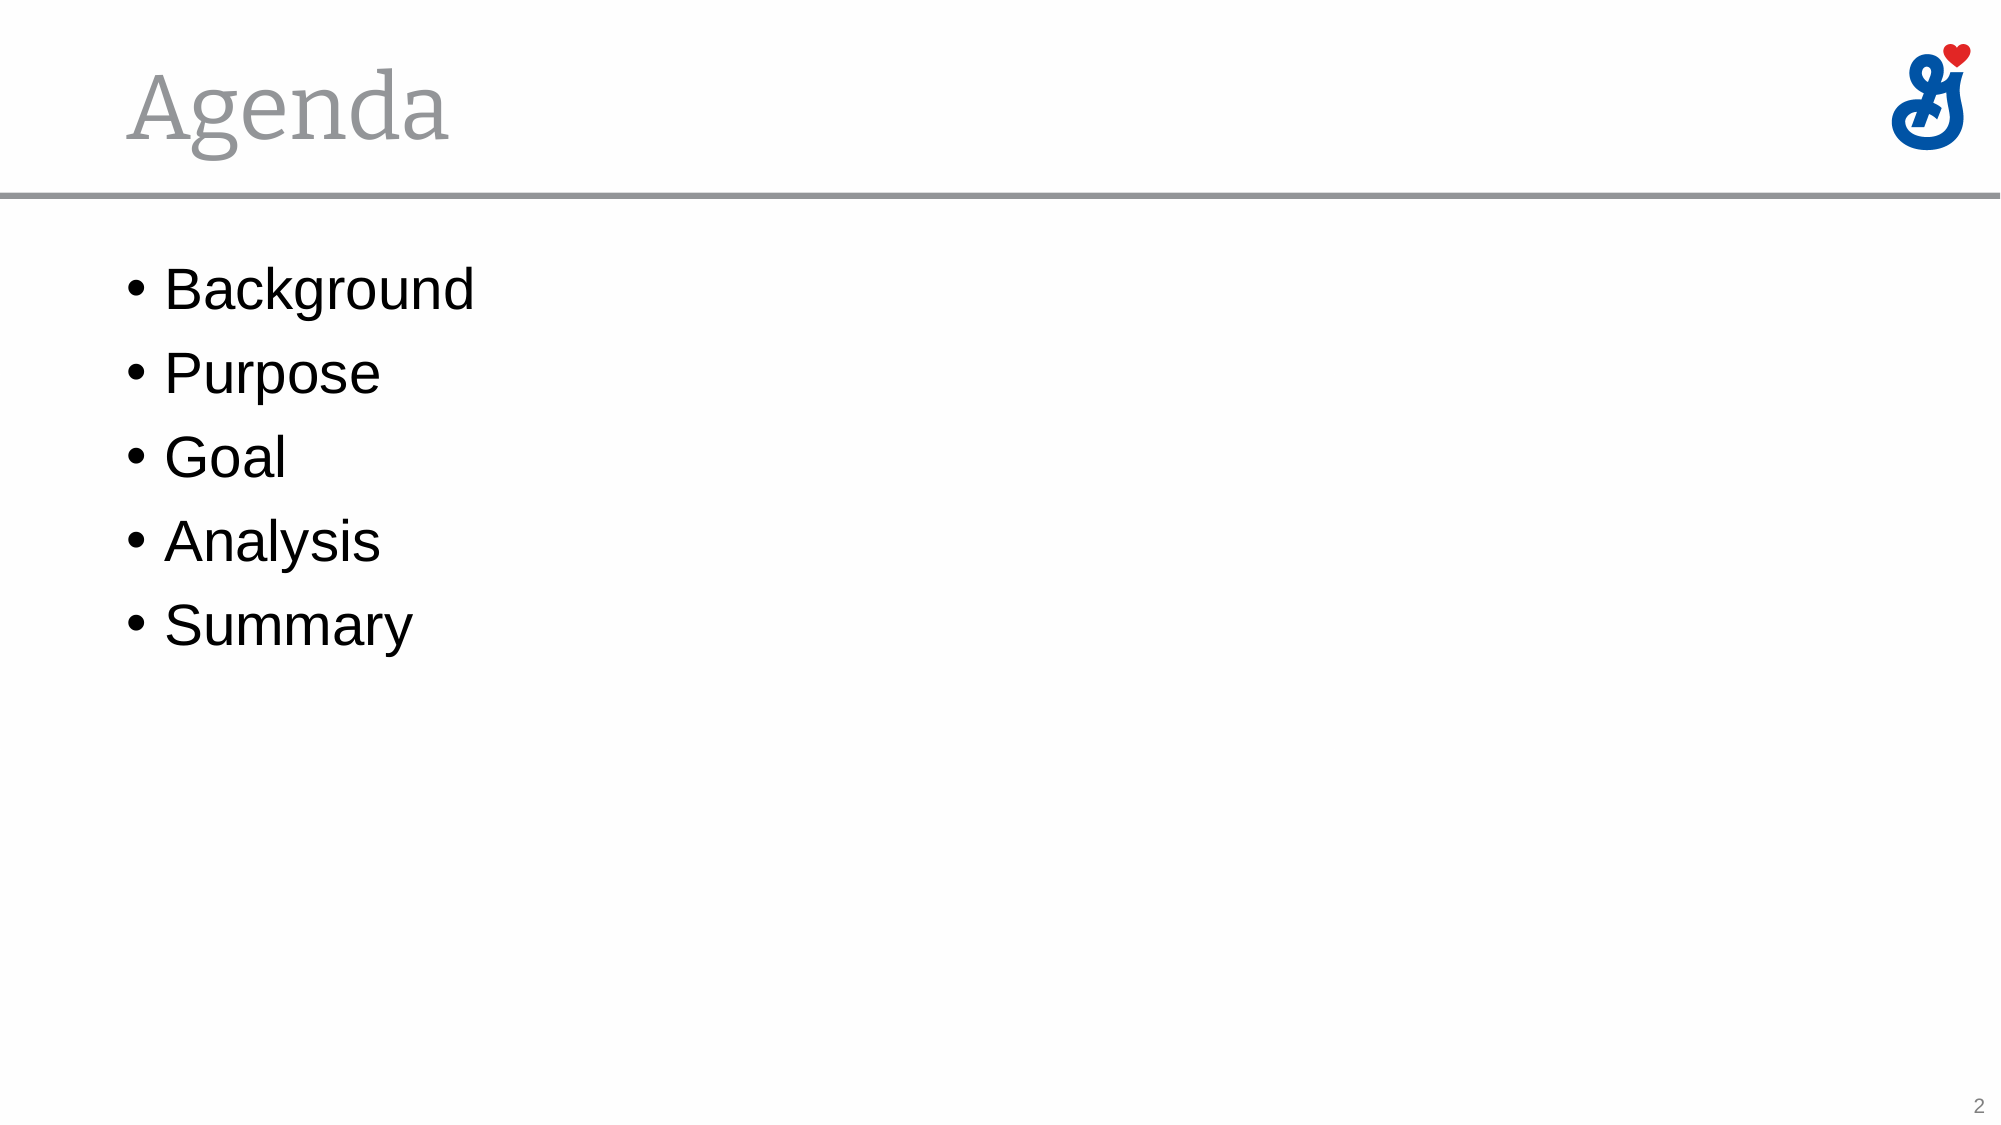

# Agenda
Background
Purpose
Goal
Analysis
Summary